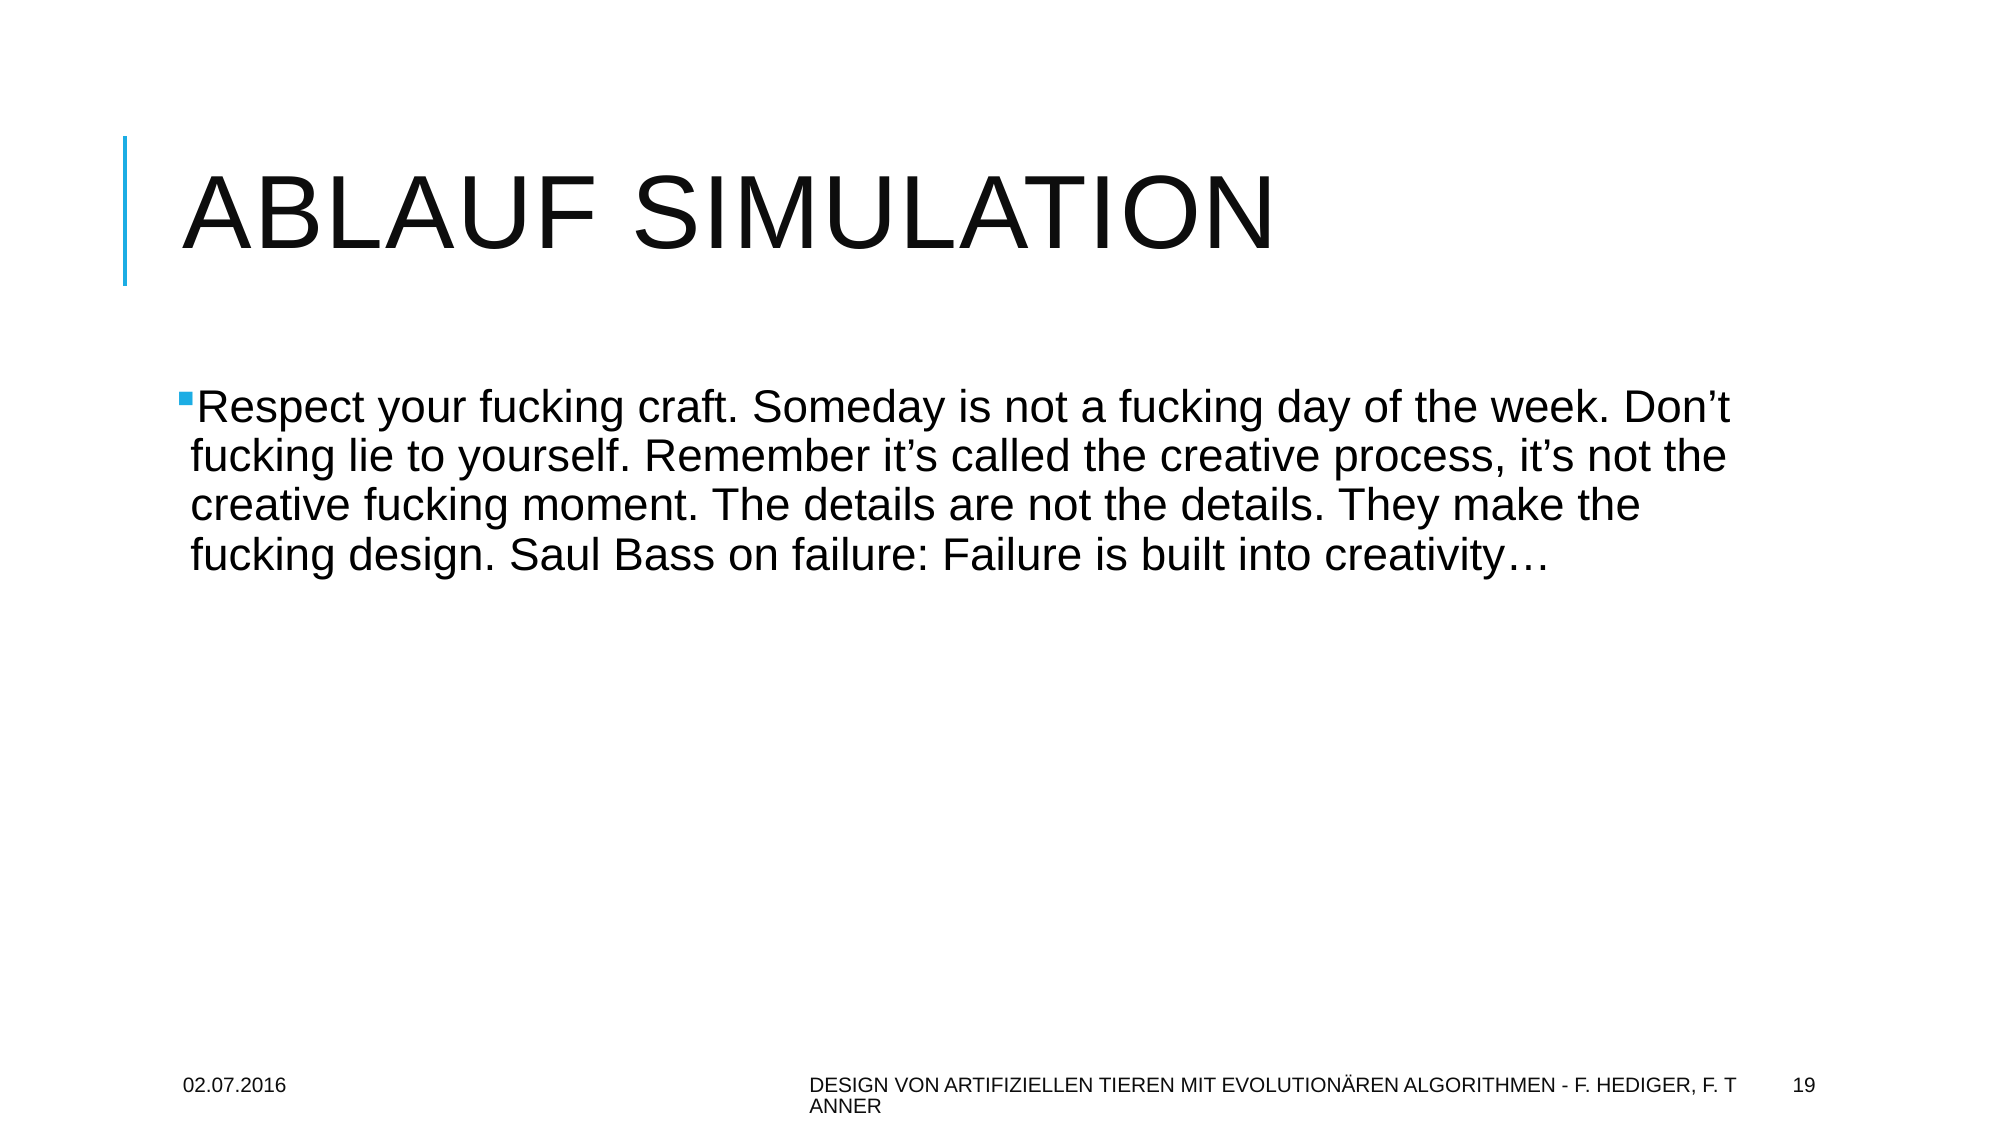

# Ablauf Simulation
Respect your fucking craft. Someday is not a fucking day of the week. Don’t fucking lie to yourself. Remember it’s called the creative process, it’s not the creative fucking moment. The details are not the details. They make the fucking design. Saul Bass on failure: Failure is built into creativity…
02.07.2016
Design von artifiziellen Tieren mit evolutionären Algorithmen - F. Hediger, F. Tanner
19